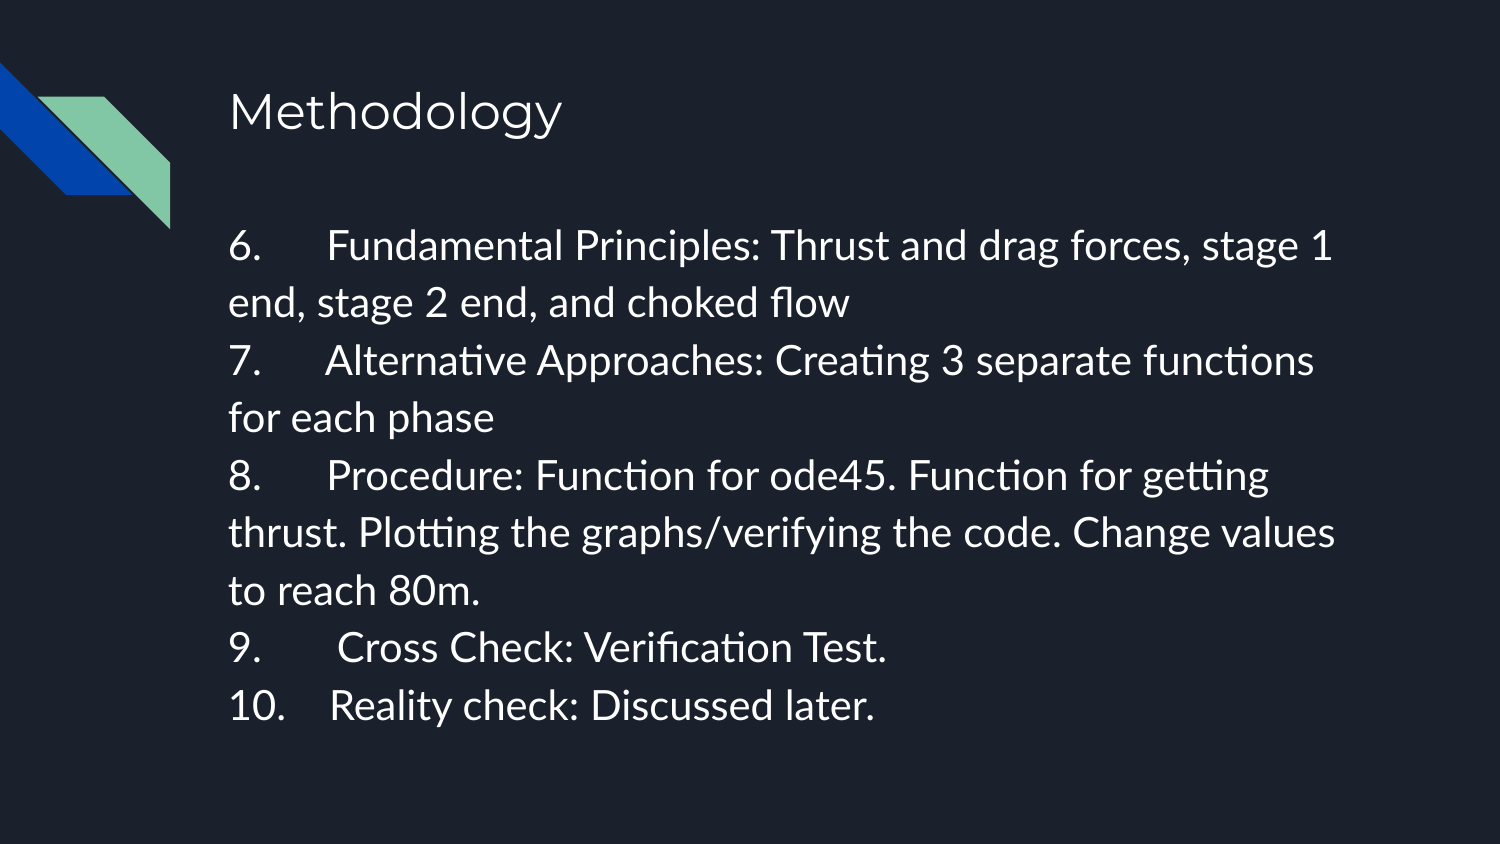

# Methodology
6.      Fundamental Principles: Thrust and drag forces, stage 1 end, stage 2 end, and choked flow
7.      Alternative Approaches: Creating 3 separate functions for each phase
8.      Procedure: Function for ode45. Function for getting thrust. Plotting the graphs/verifying the code. Change values to reach 80m.
9.       Cross Check: Verification Test.
10.    Reality check: Discussed later.